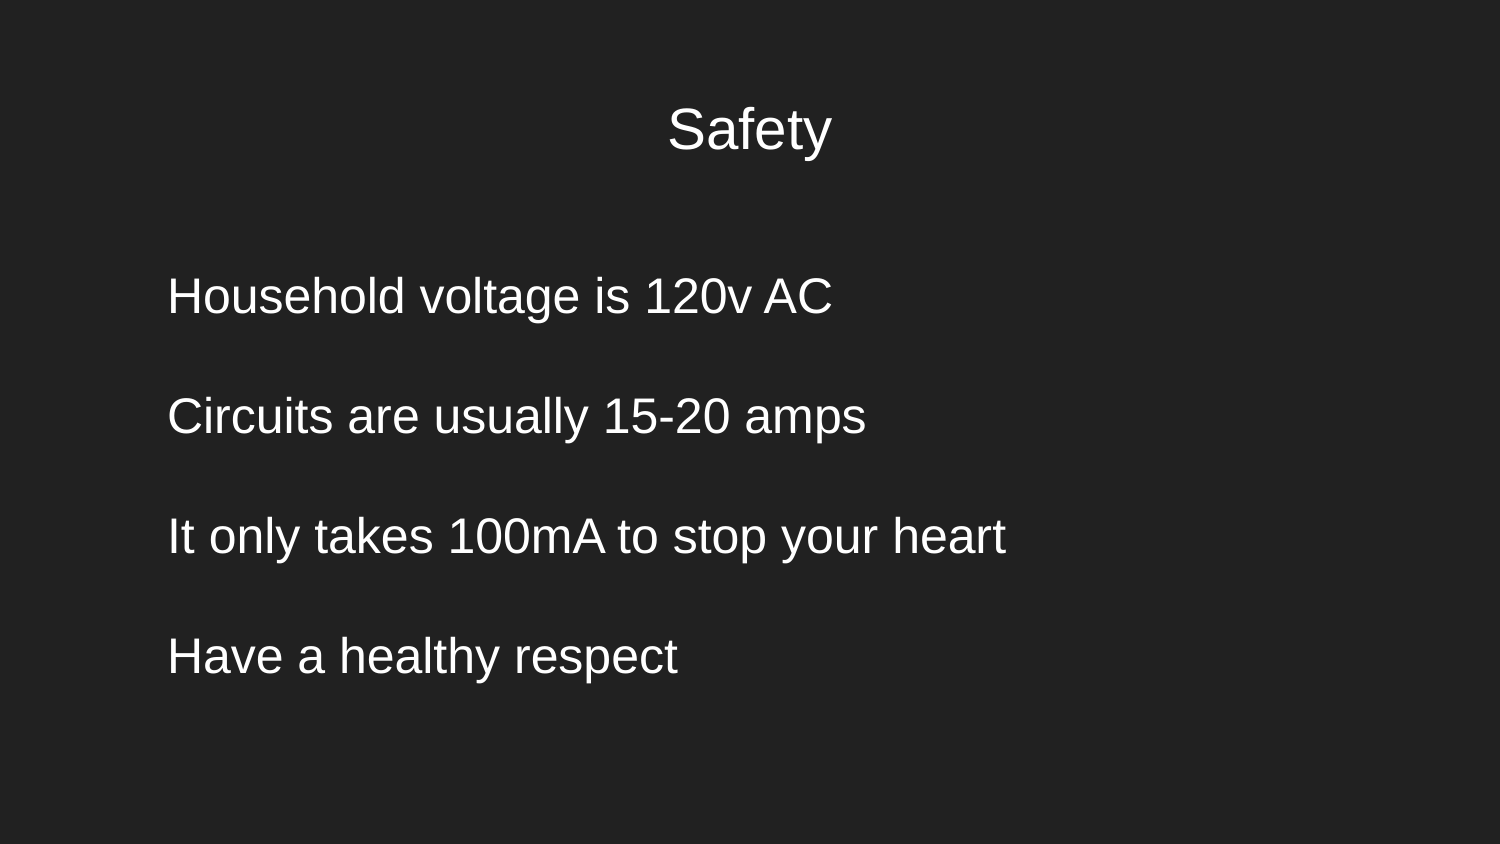

# Safety
Household voltage is 120v AC
Circuits are usually 15-20 amps
It only takes 100mA to stop your heart
Have a healthy respect